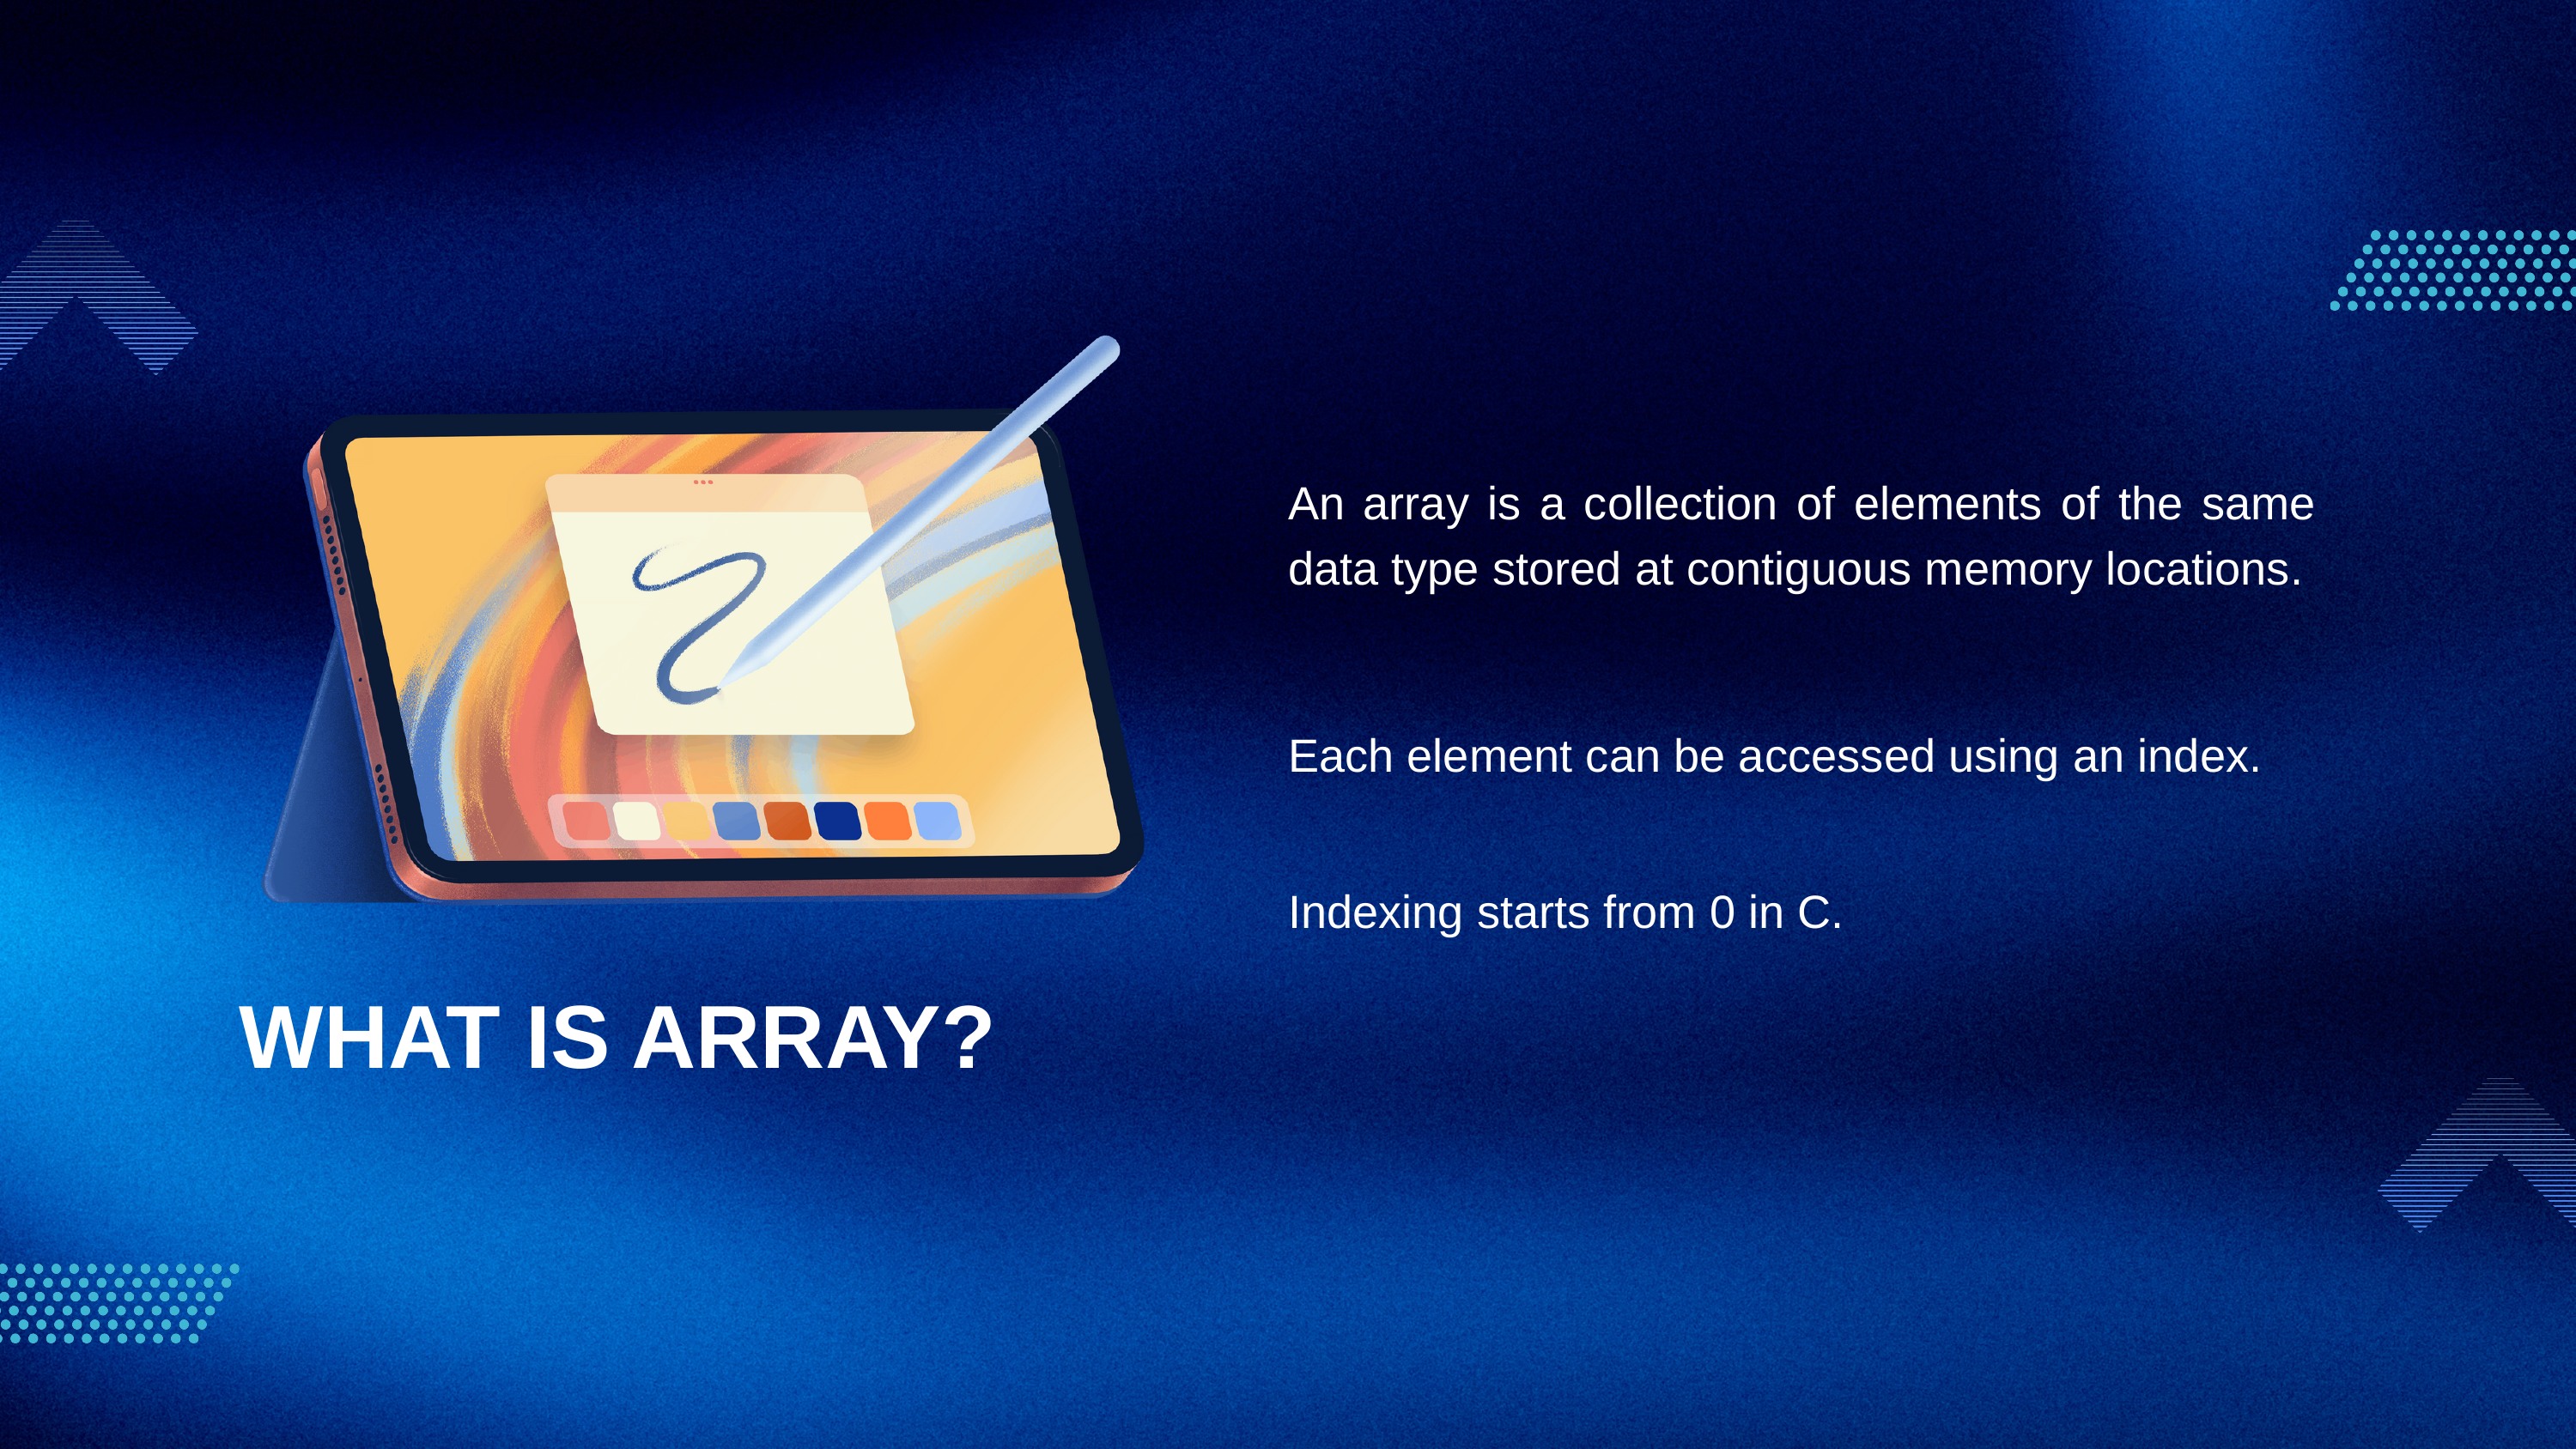

An array is a collection of elements of the same data type stored at contiguous memory locations.
Each element can be accessed using an index.
Indexing starts from 0 in C.
WHAT IS ARRAY?